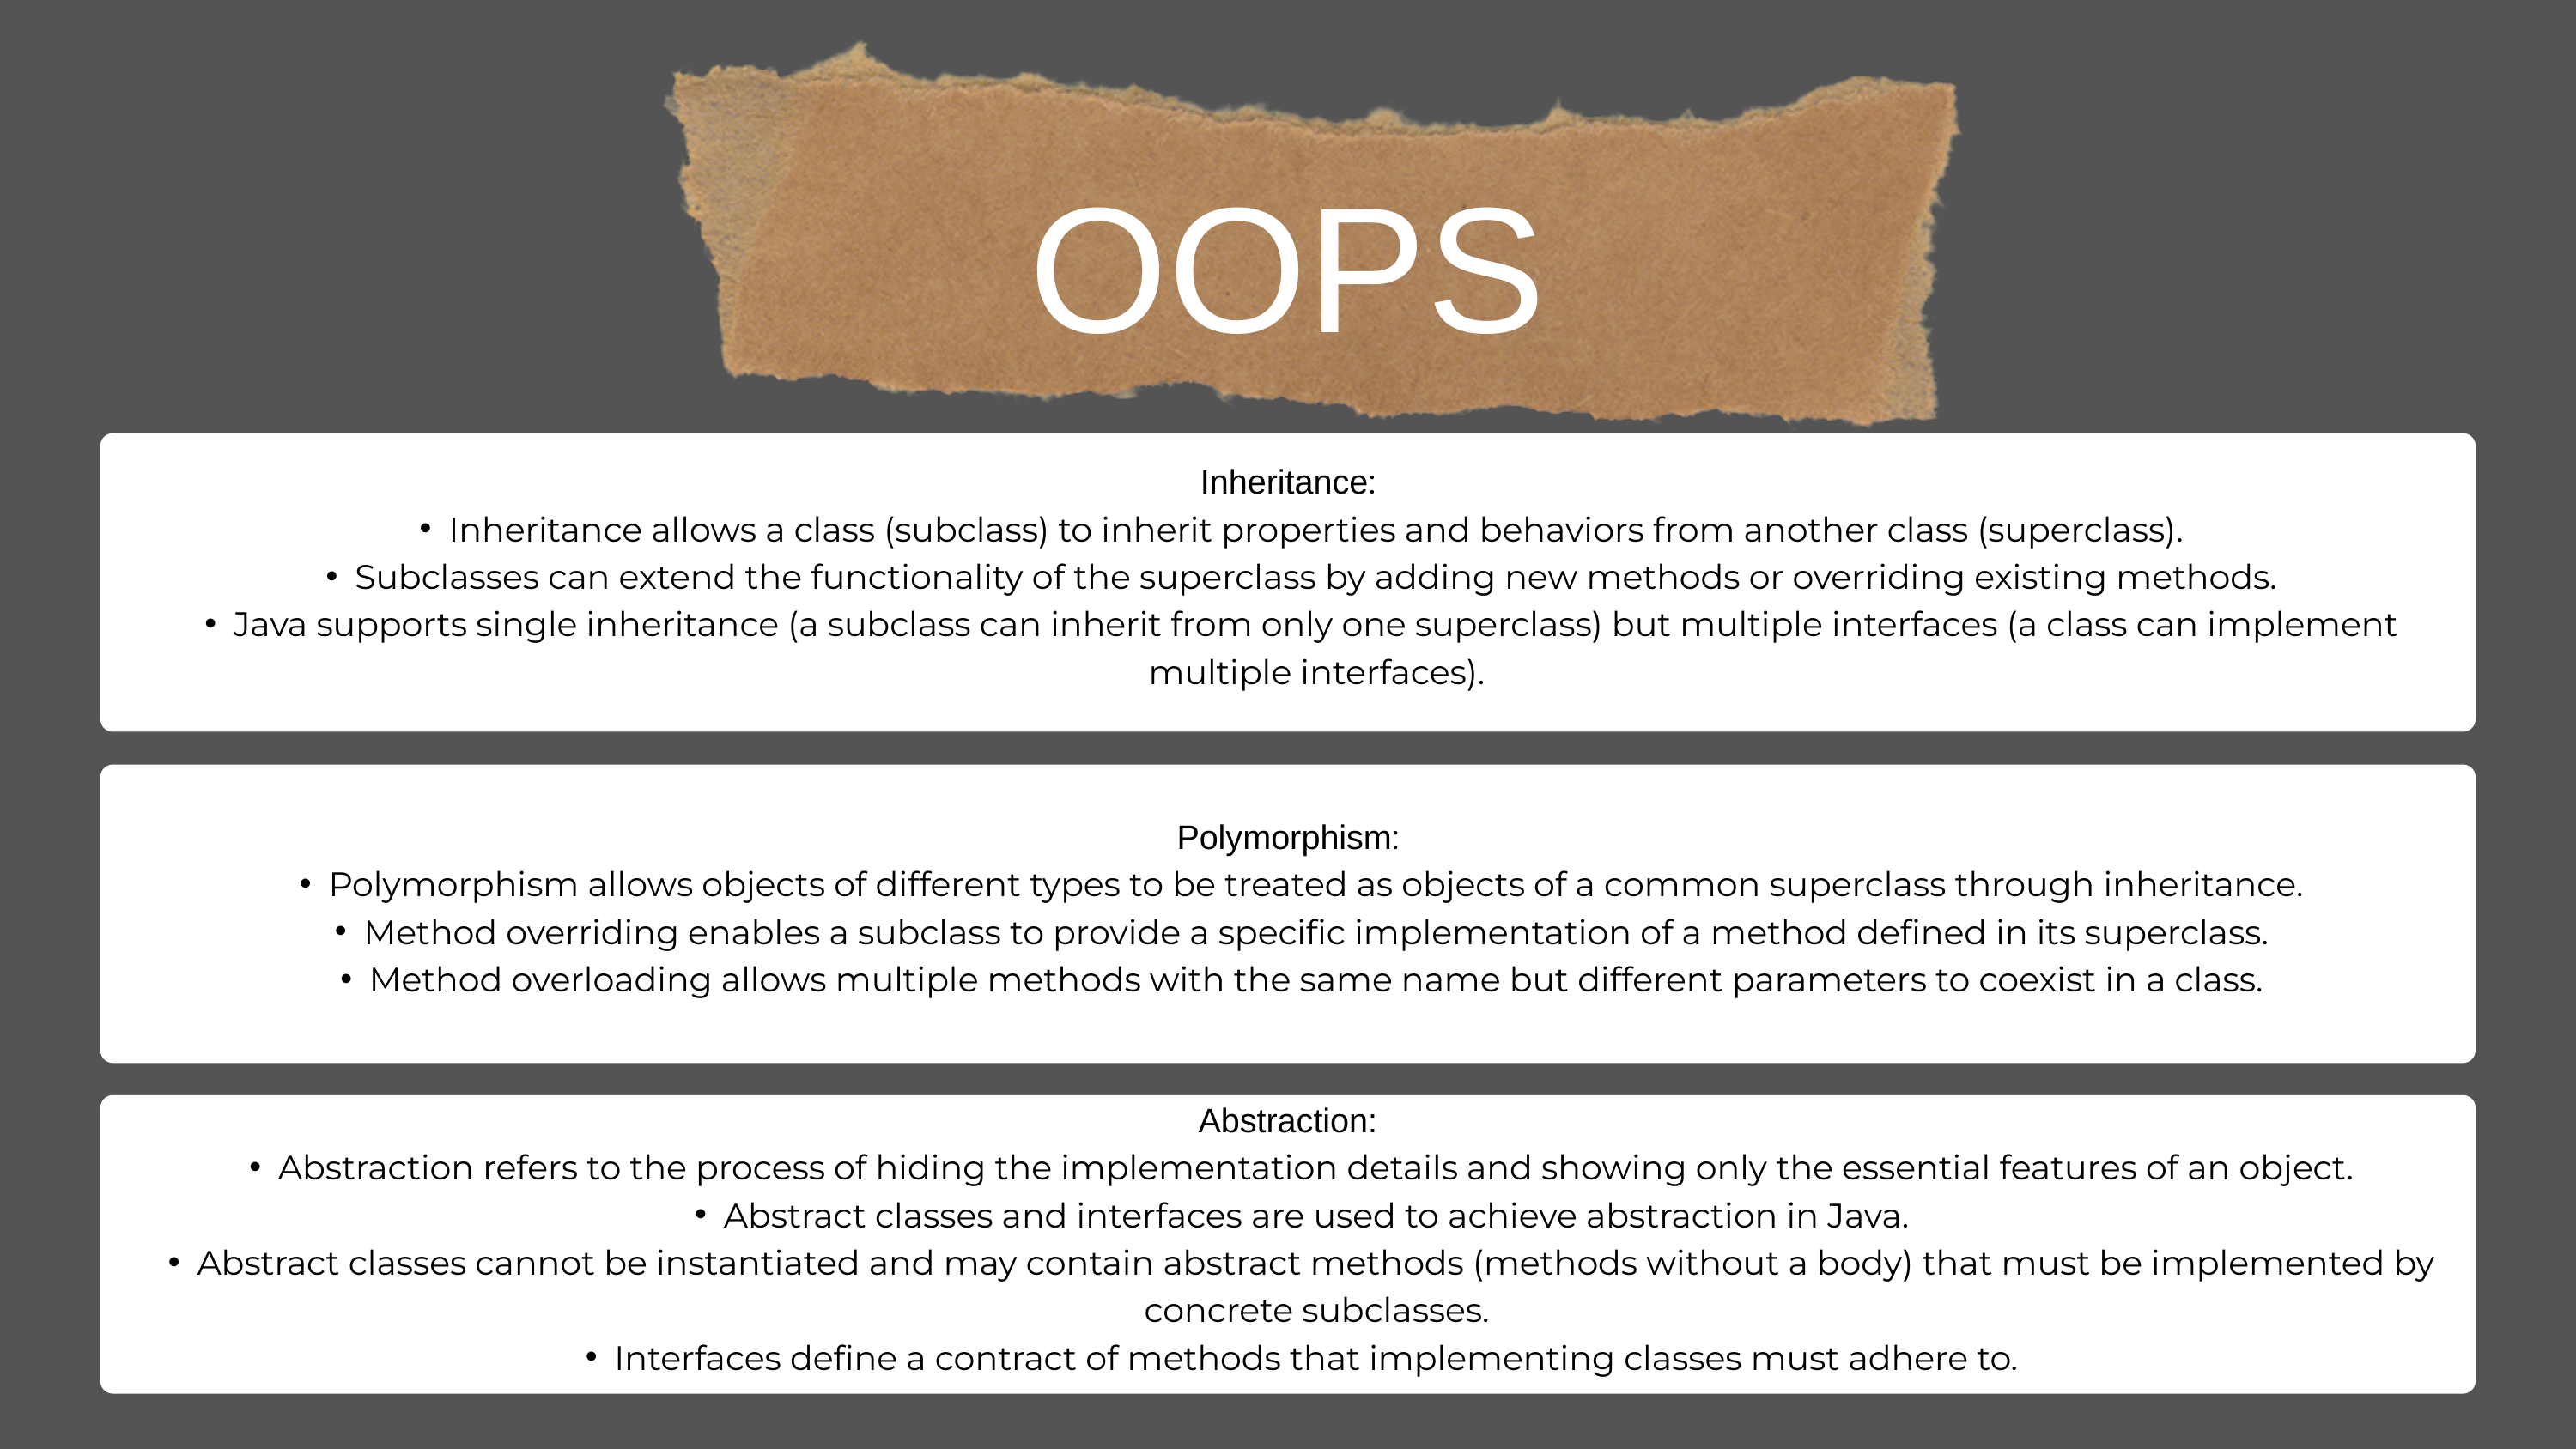

OOPS

Inheritance:
Inheritance allows a class (subclass) to inherit properties and behaviors from another class (superclass).
Subclasses can extend the functionality of the superclass by adding new methods or overriding existing methods.
Java supports single inheritance (a subclass can inherit from only one superclass) but multiple interfaces (a class can implement multiple interfaces).

Polymorphism:
Polymorphism allows objects of different types to be treated as objects of a common superclass through inheritance.
Method overriding enables a subclass to provide a specific implementation of a method defined in its superclass.
Method overloading allows multiple methods with the same name but different parameters to coexist in a class.

Abstraction:
Abstraction refers to the process of hiding the implementation details and showing only the essential features of an object.
Abstract classes and interfaces are used to achieve abstraction in Java.
Abstract classes cannot be instantiated and may contain abstract methods (methods without a body) that must be implemented by concrete subclasses.
Interfaces define a contract of methods that implementing classes must adhere to.